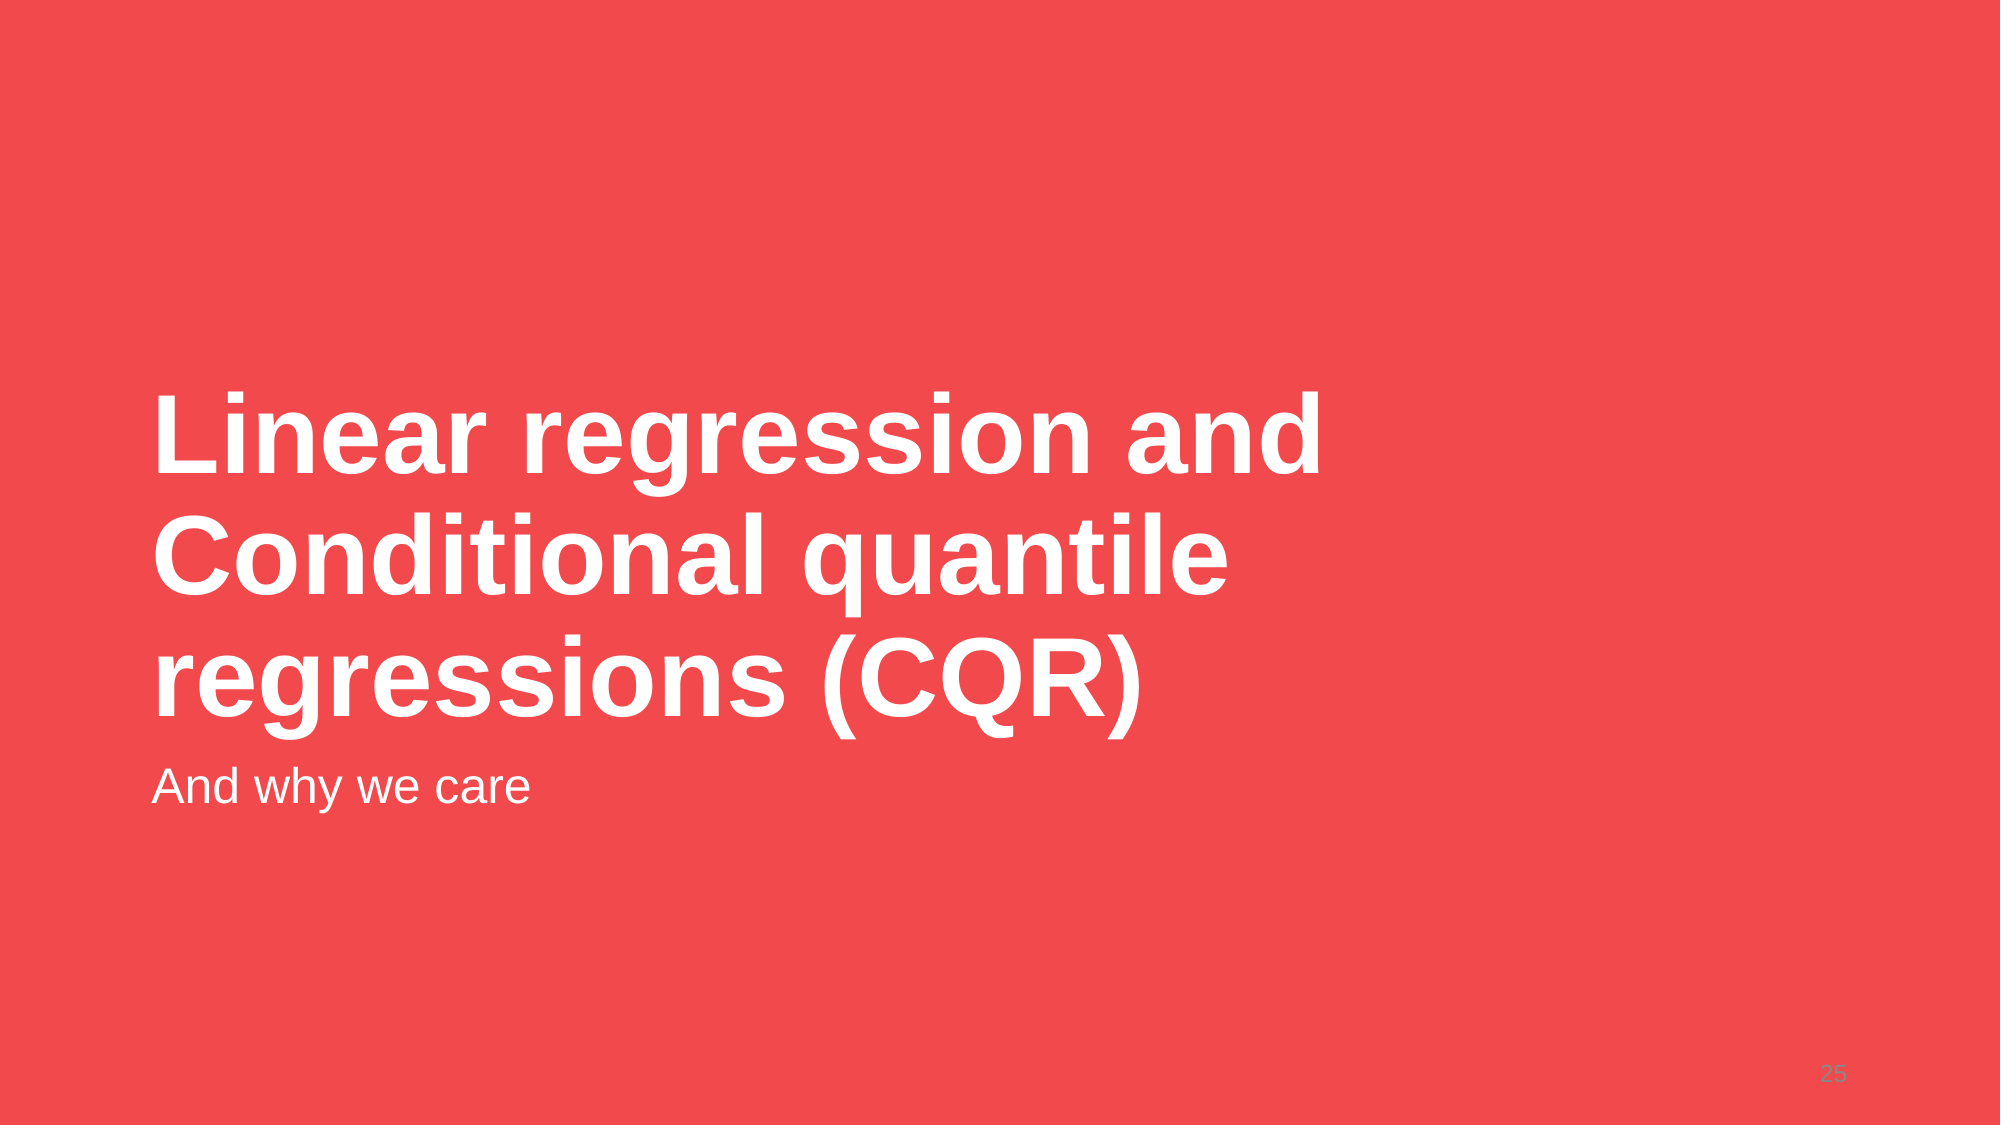

# Linear regression and Conditional quantile regressions (CQR)
And why we care
25